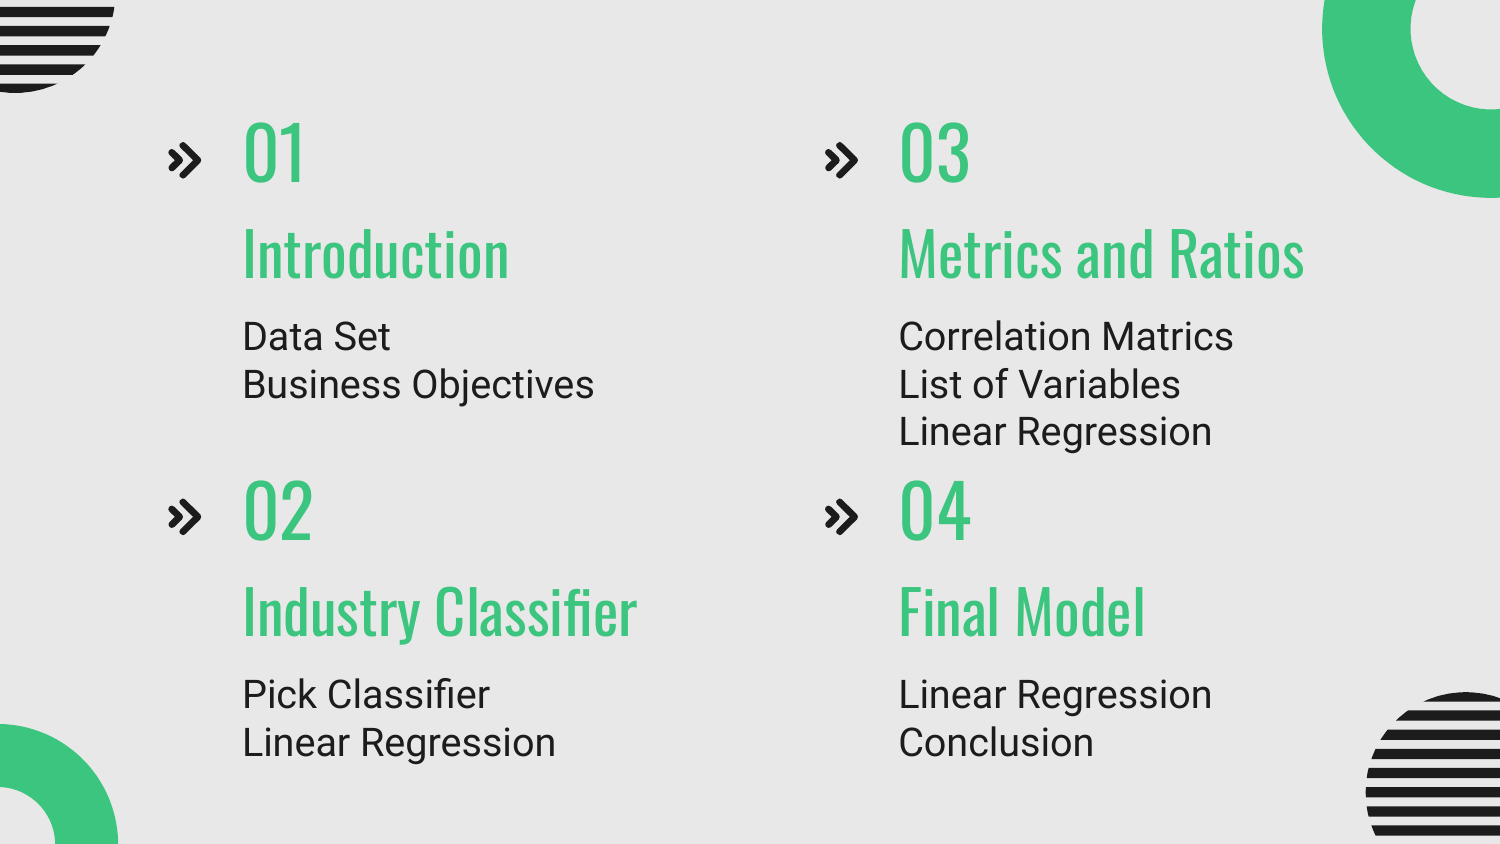

01
03

# Introduction
Metrics and Ratios
Data Set
Business Objectives
Correlation Matrics
List of Variables
Linear Regression
02
04

Industry Classifier
Final Model
Pick Classifier
Linear Regression
Linear Regression
Conclusion